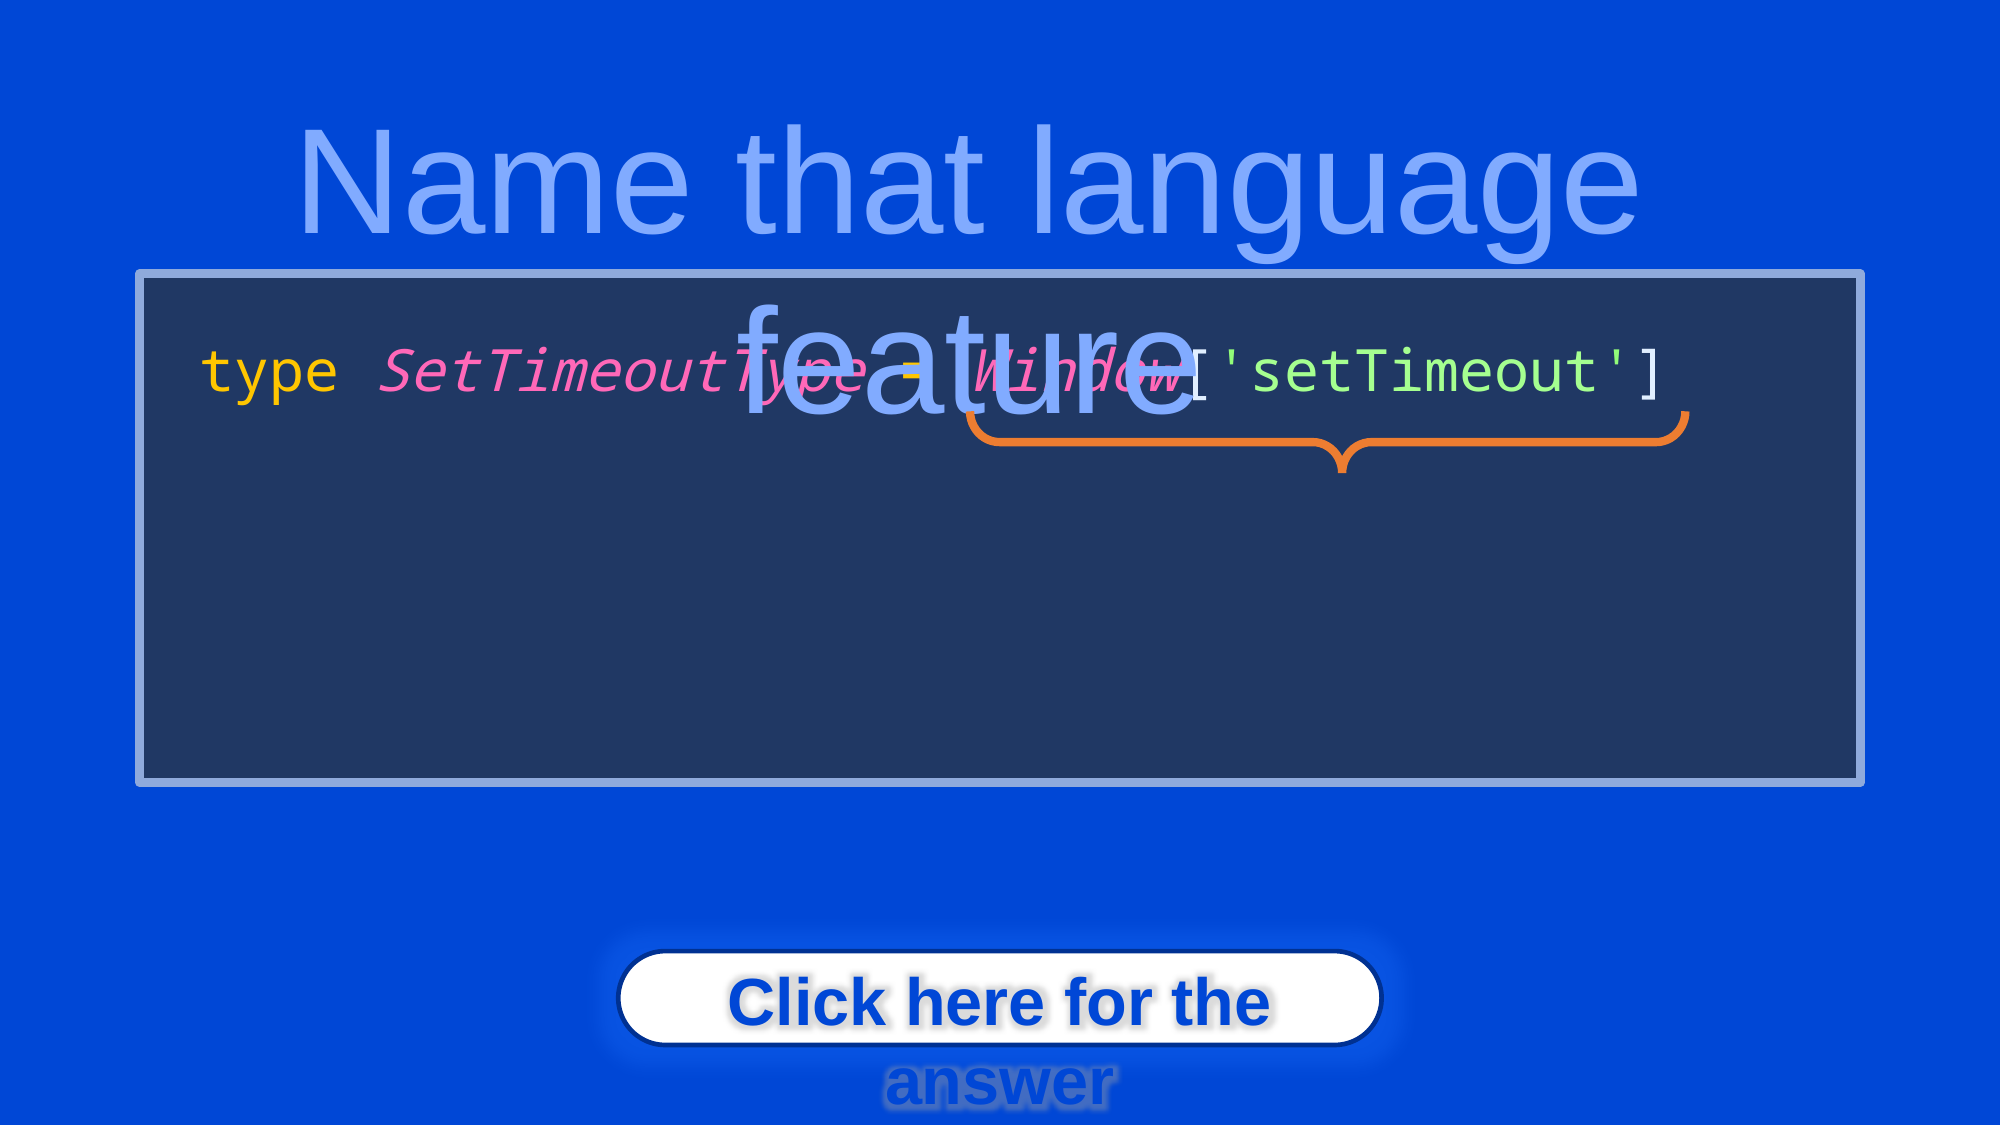

Name that language feature

type SetTimeoutType = Window['setTimeout']
Click here for the answer